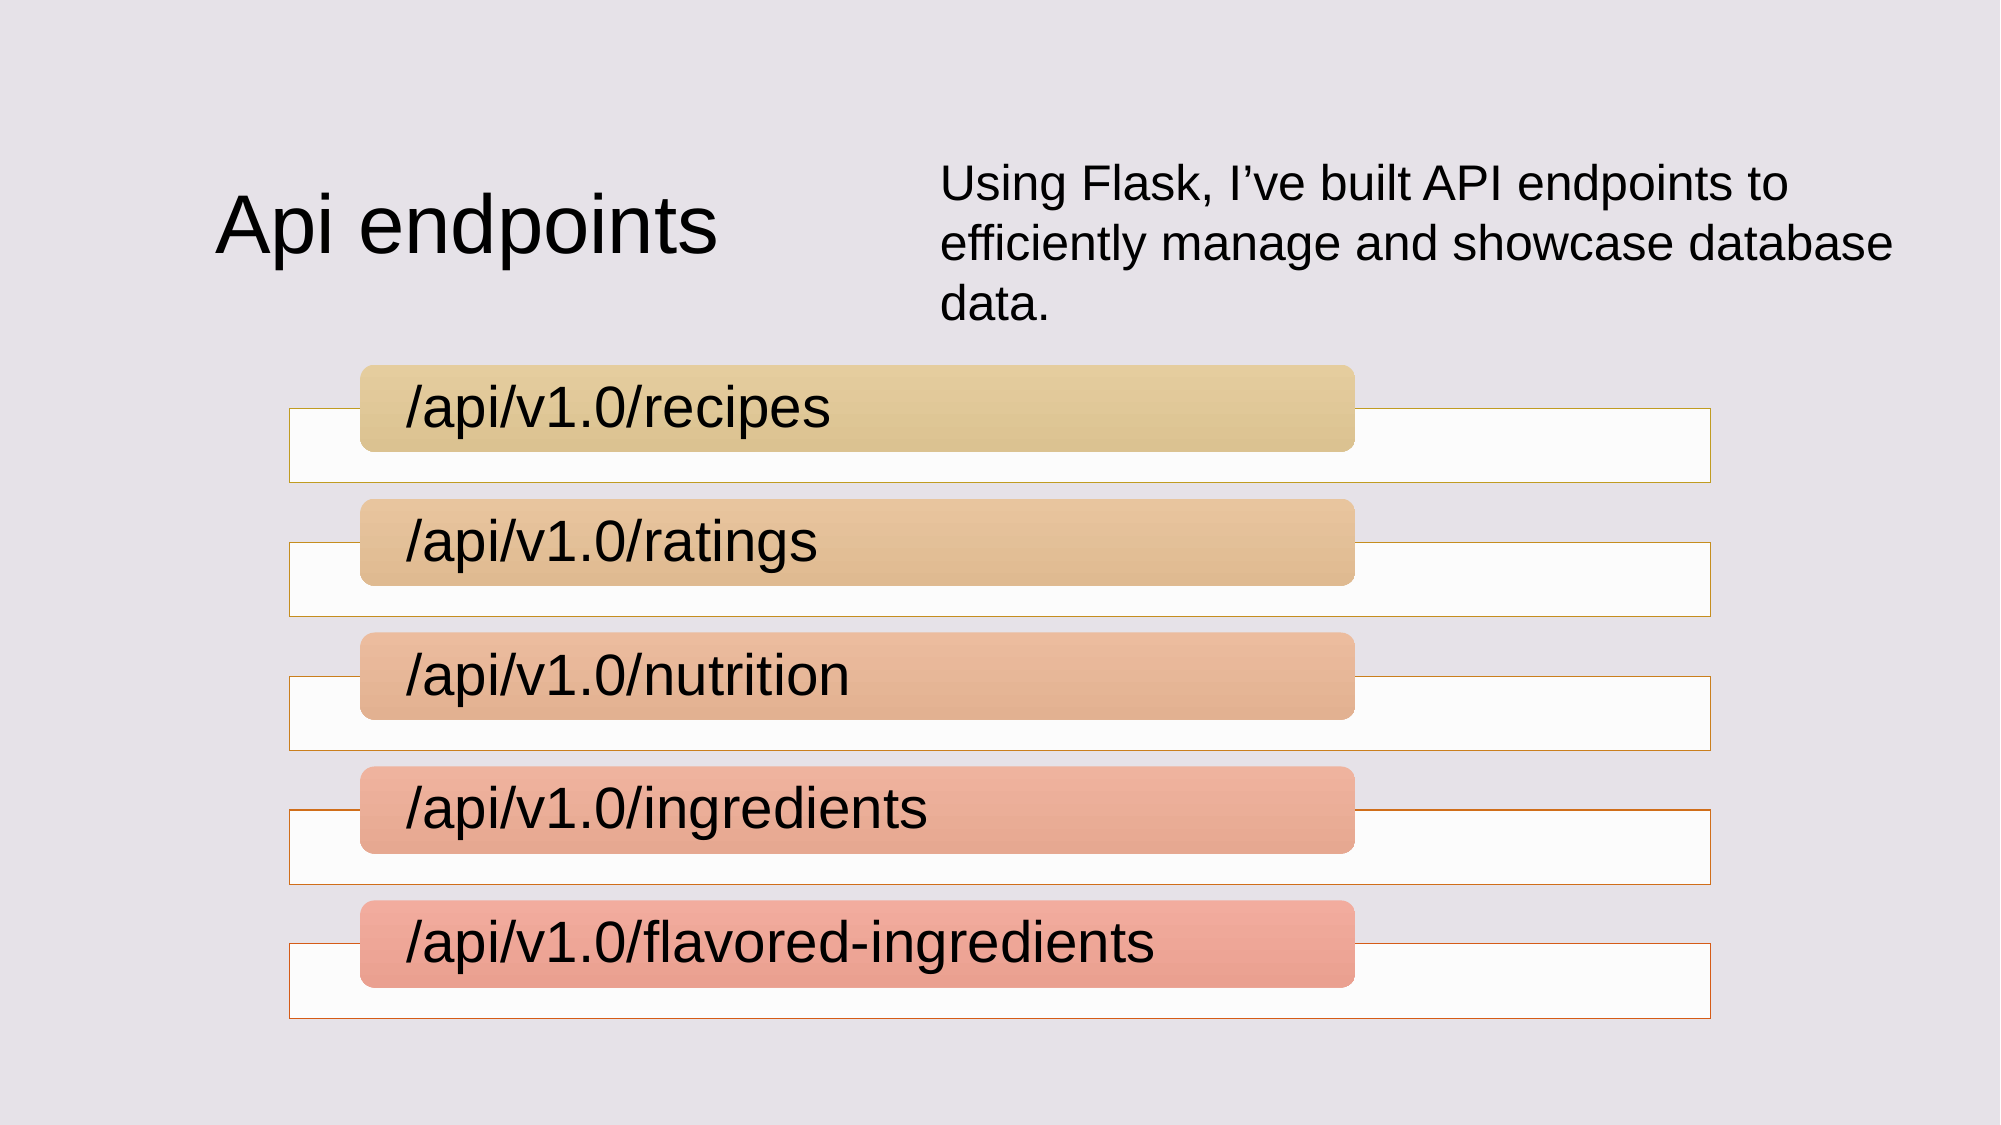

# Api endpoints
Using Flask, I’ve built API endpoints to efficiently manage and showcase database data.
/api/v1.0/recipes
/api/v1.0/ratings
/api/v1.0/nutrition
/api/v1.0/ingredients
/api/v1.0/flavored-ingredients